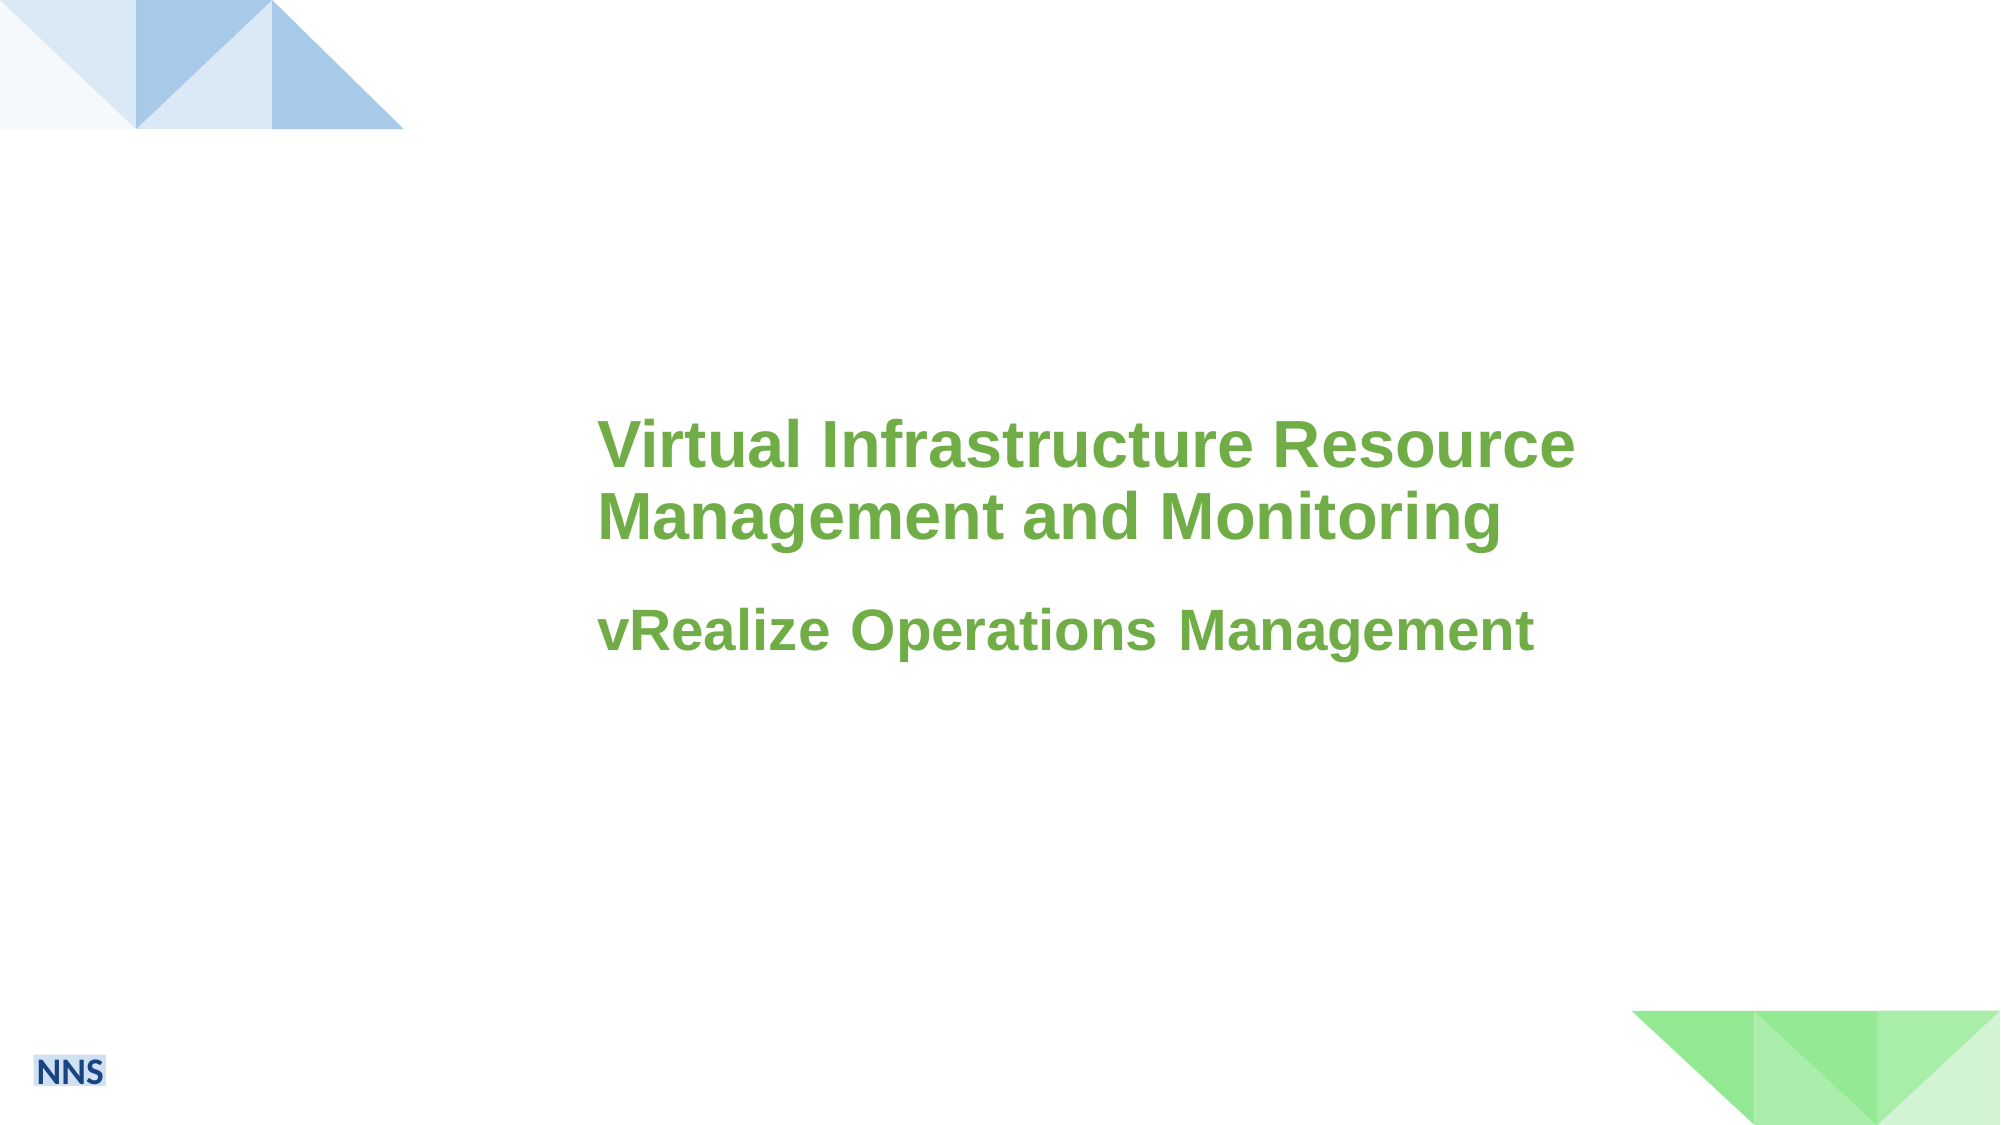

Virtual Infrastructure Resource Management and Monitoring
vRealize Operations Management

NNS